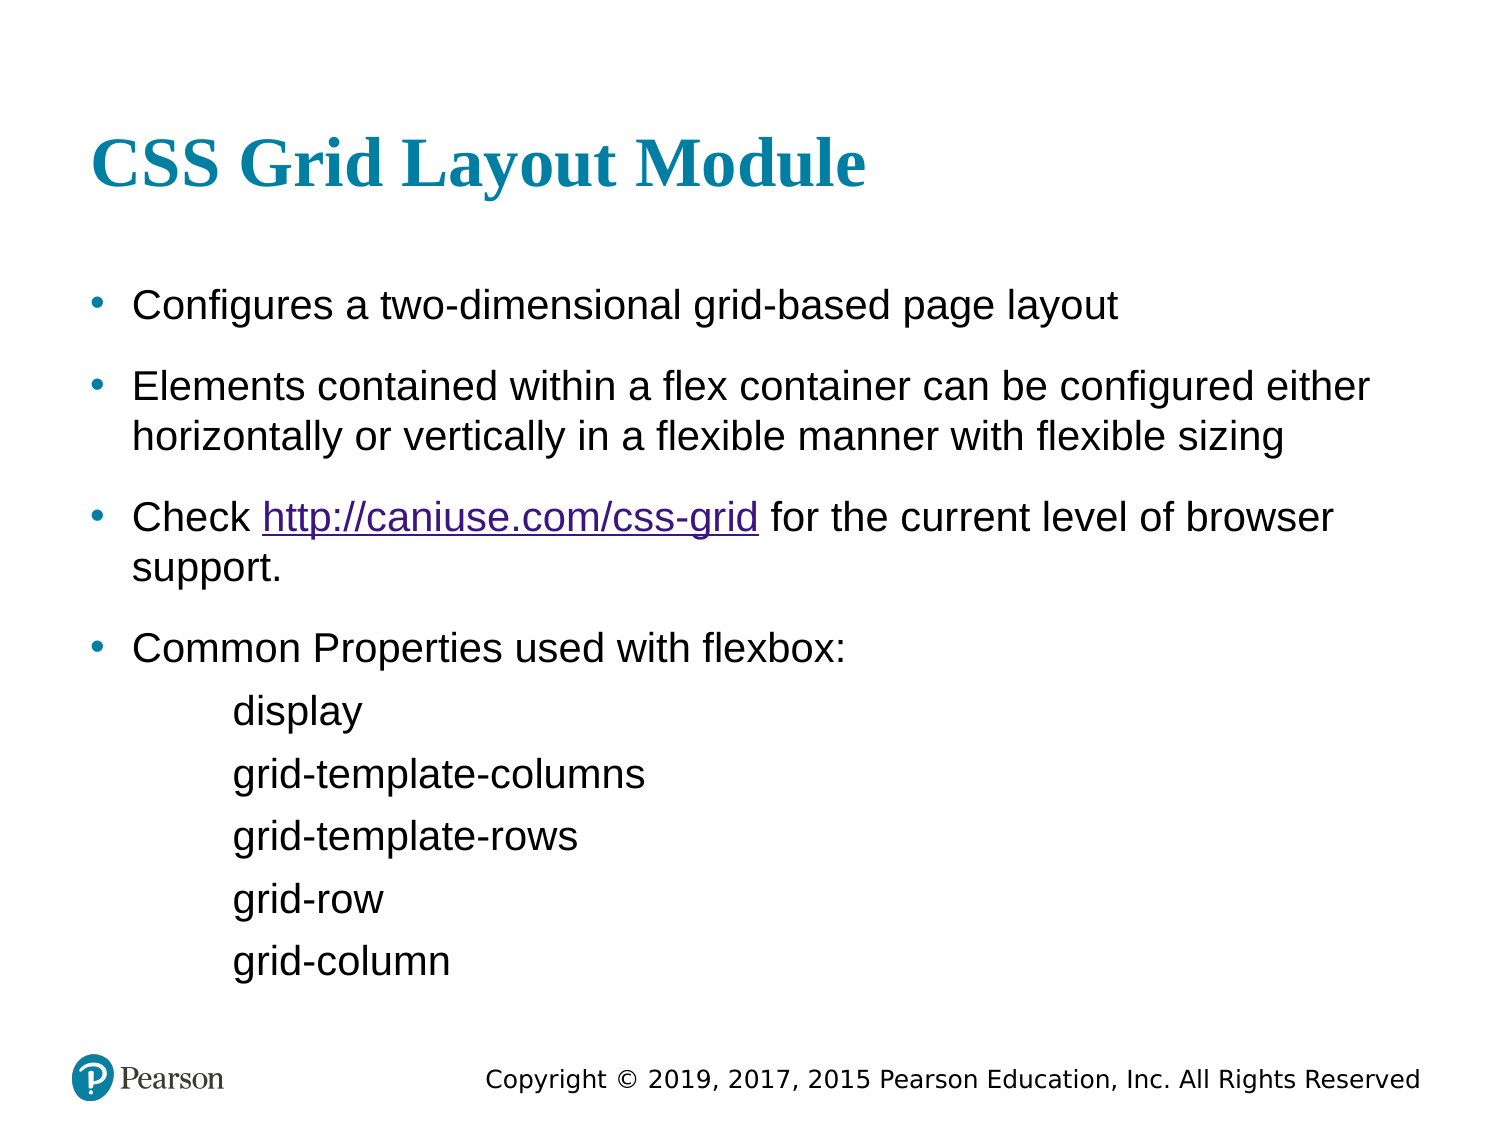

# C S S Grid Layout Module
Configures a two-dimensional grid-based page layout
Elements contained within a flex container can be configured either horizontally or vertically in a flexible manner with flexible sizing
Check http://caniuse.com/css-grid for the current level of browser support.
Common Properties used with flexbox:
display
grid-template-columns
grid-template-rows
grid-row
grid-column